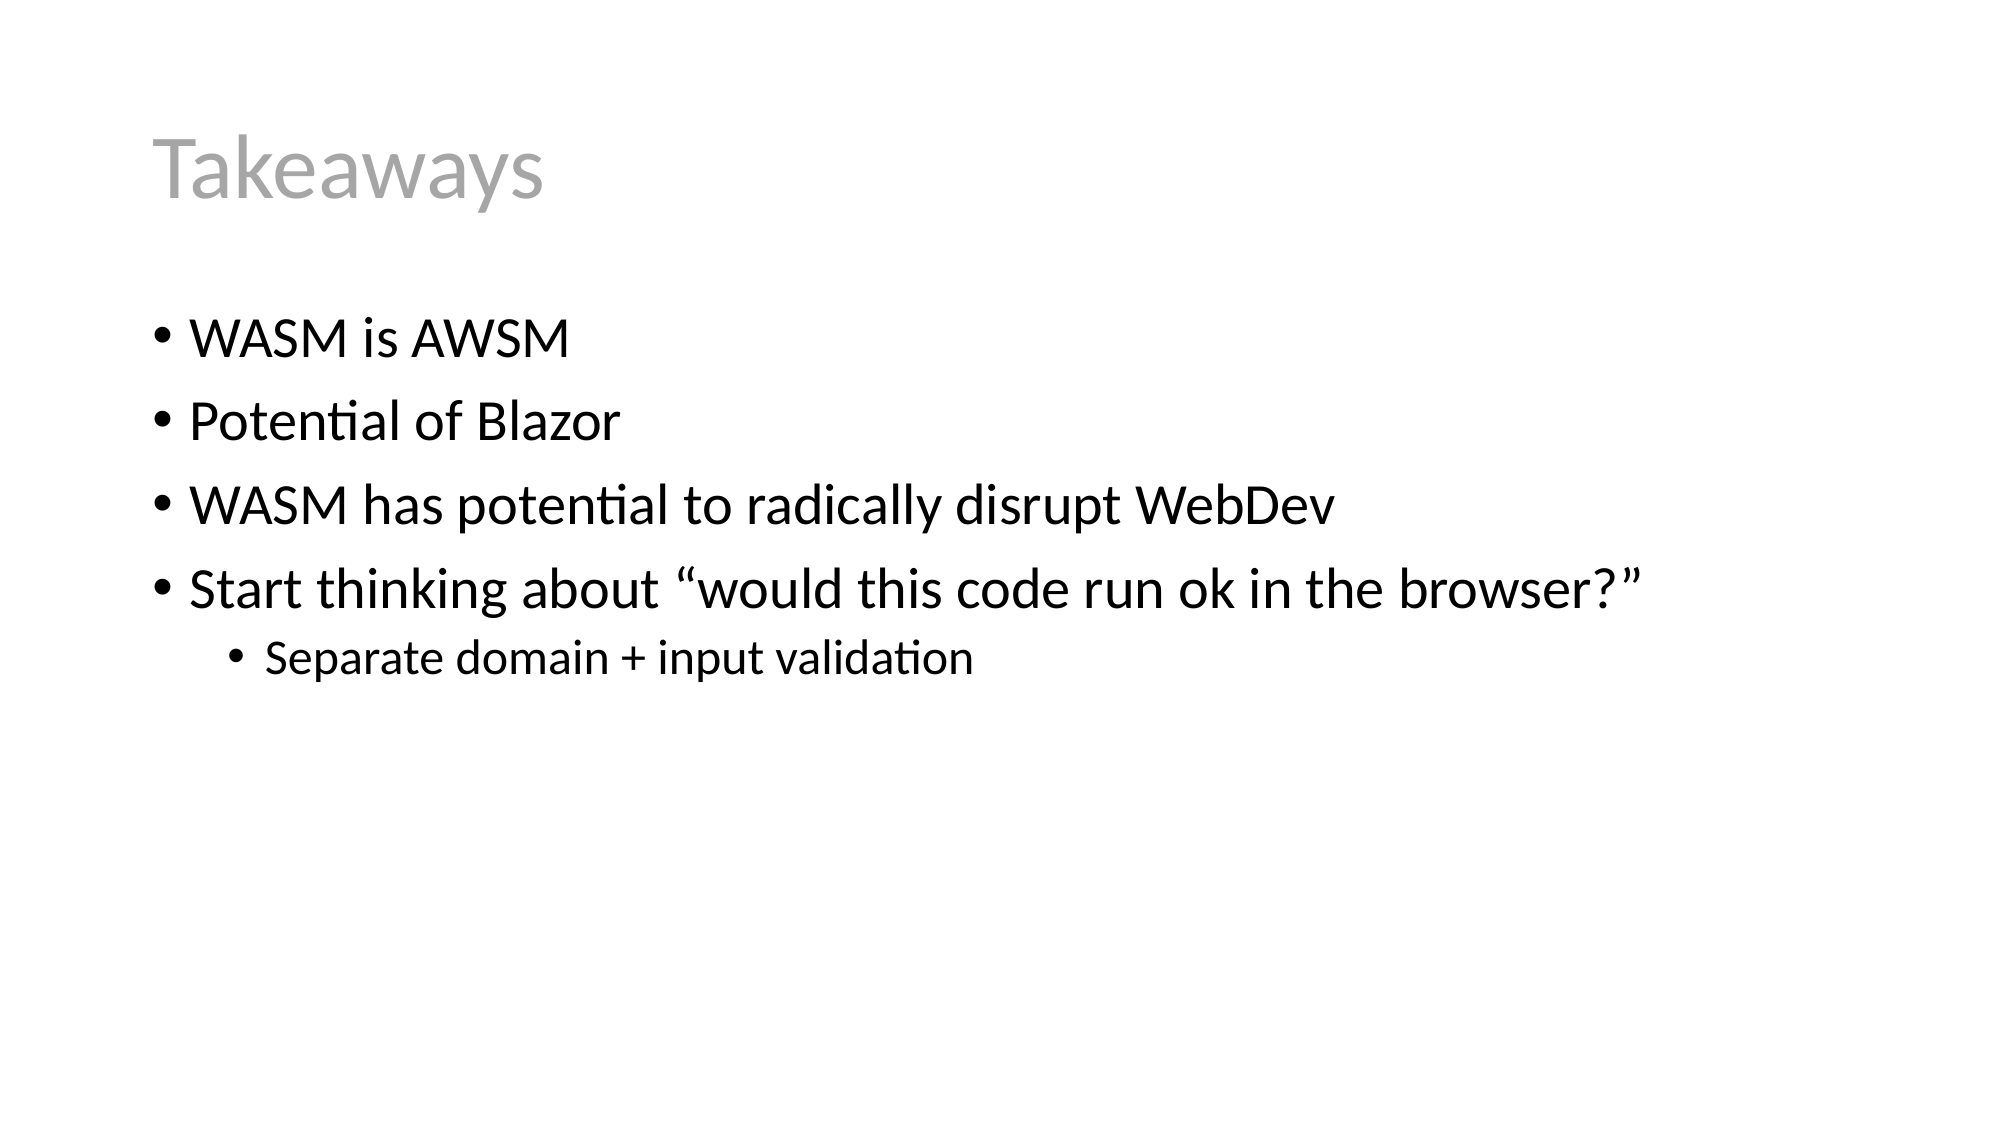

# Takeaways
WASM is AWSM
Potential of Blazor
WASM has potential to radically disrupt WebDev
Start thinking about “would this code run ok in the browser?”
Separate domain + input validation